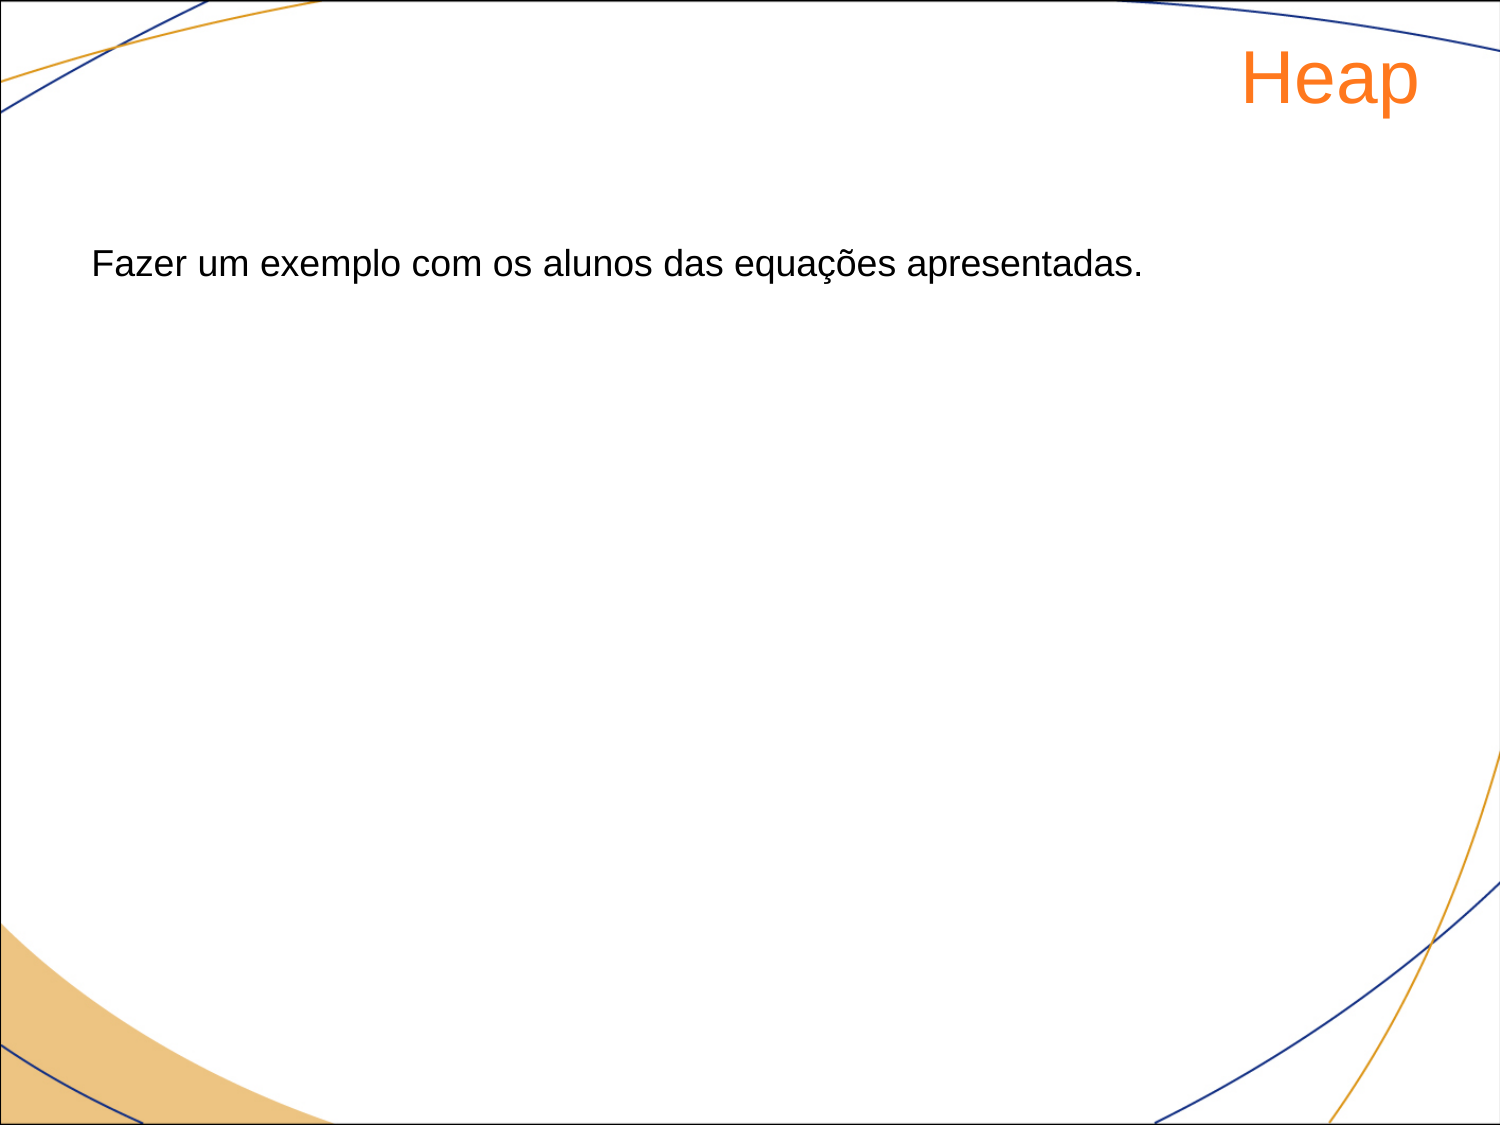

Heap
Fazer um exemplo com os alunos das equações apresentadas.